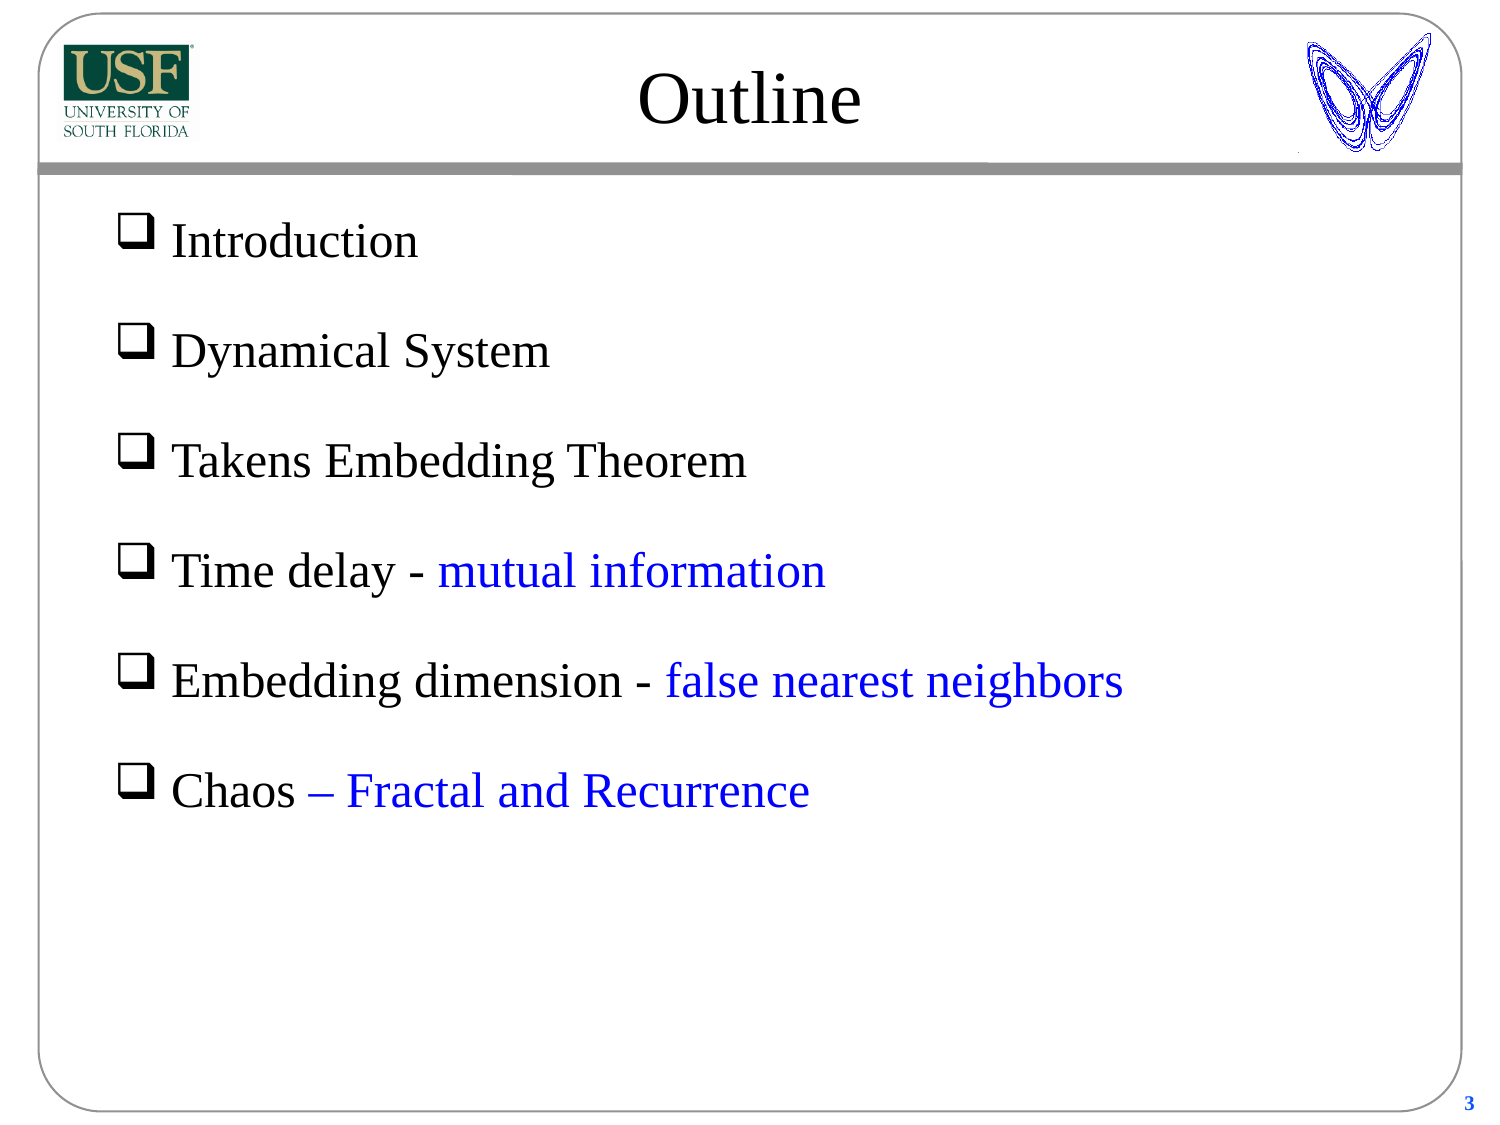

# Outline
Introduction
Dynamical System
Takens Embedding Theorem
Time delay - mutual information
Embedding dimension - false nearest neighbors
Chaos – Fractal and Recurrence